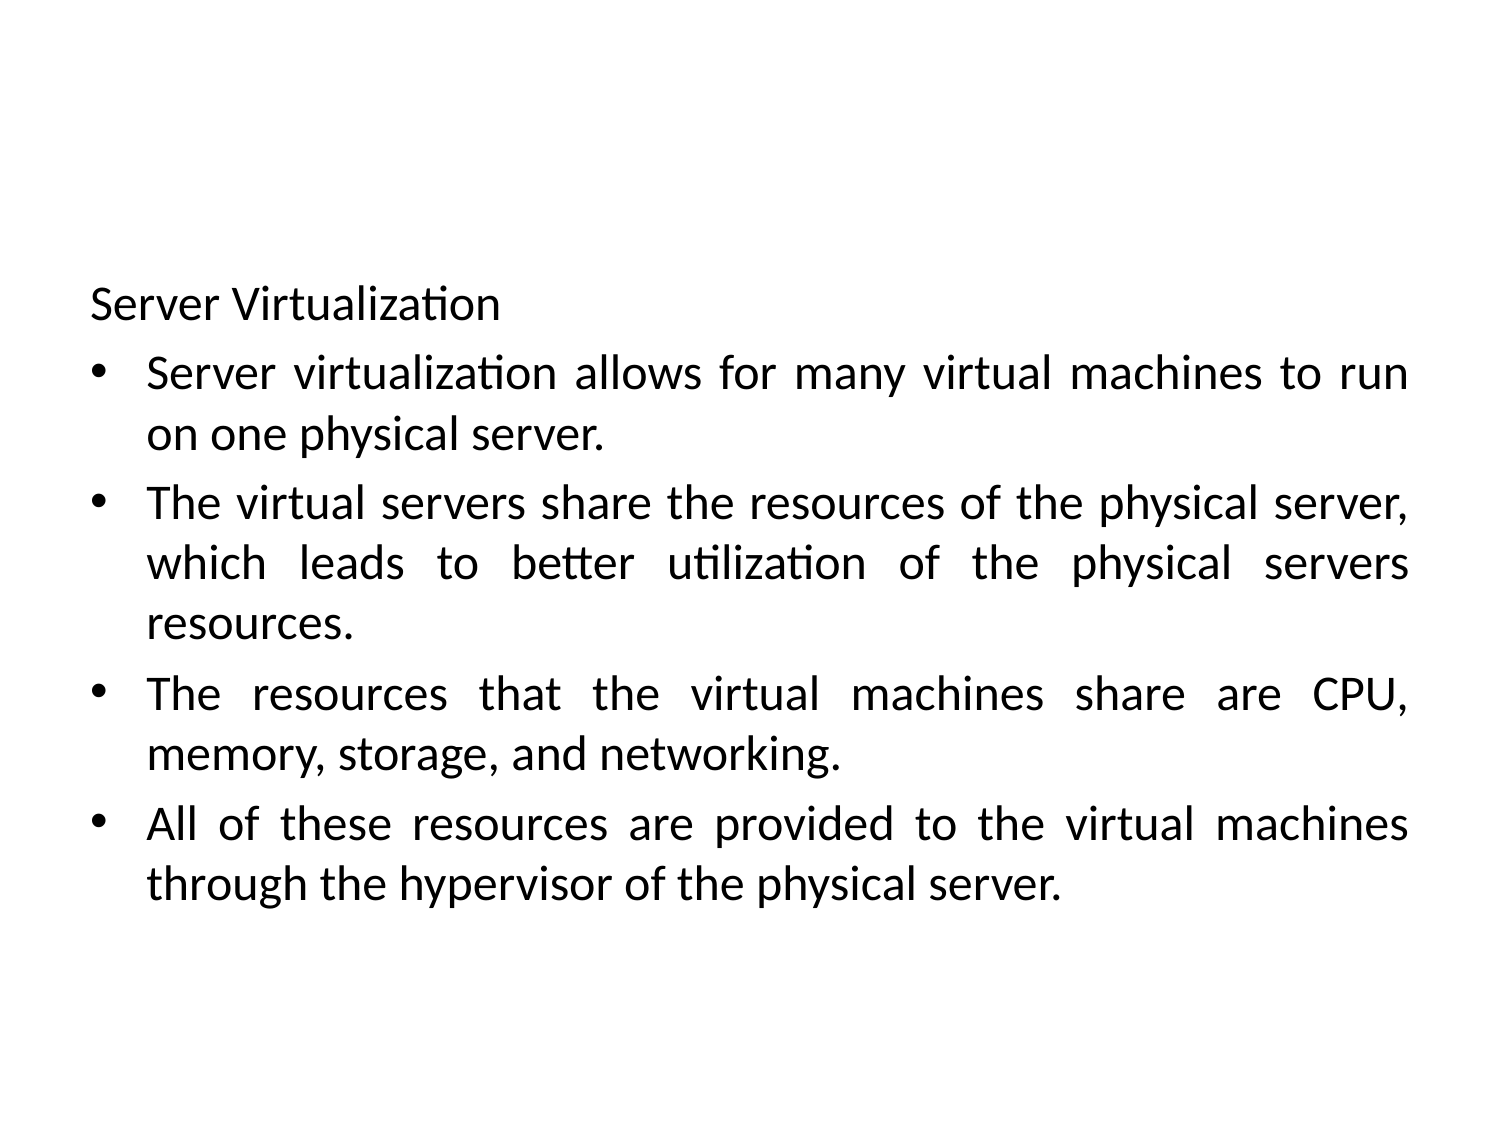

#
Server Virtualization
Server virtualization allows for many virtual machines to run on one physical server.
The virtual servers share the resources of the physical server, which leads to better utilization of the physical servers resources.
The resources that the virtual machines share are CPU, memory, storage, and networking.
All of these resources are provided to the virtual machines through the hypervisor of the physical server.